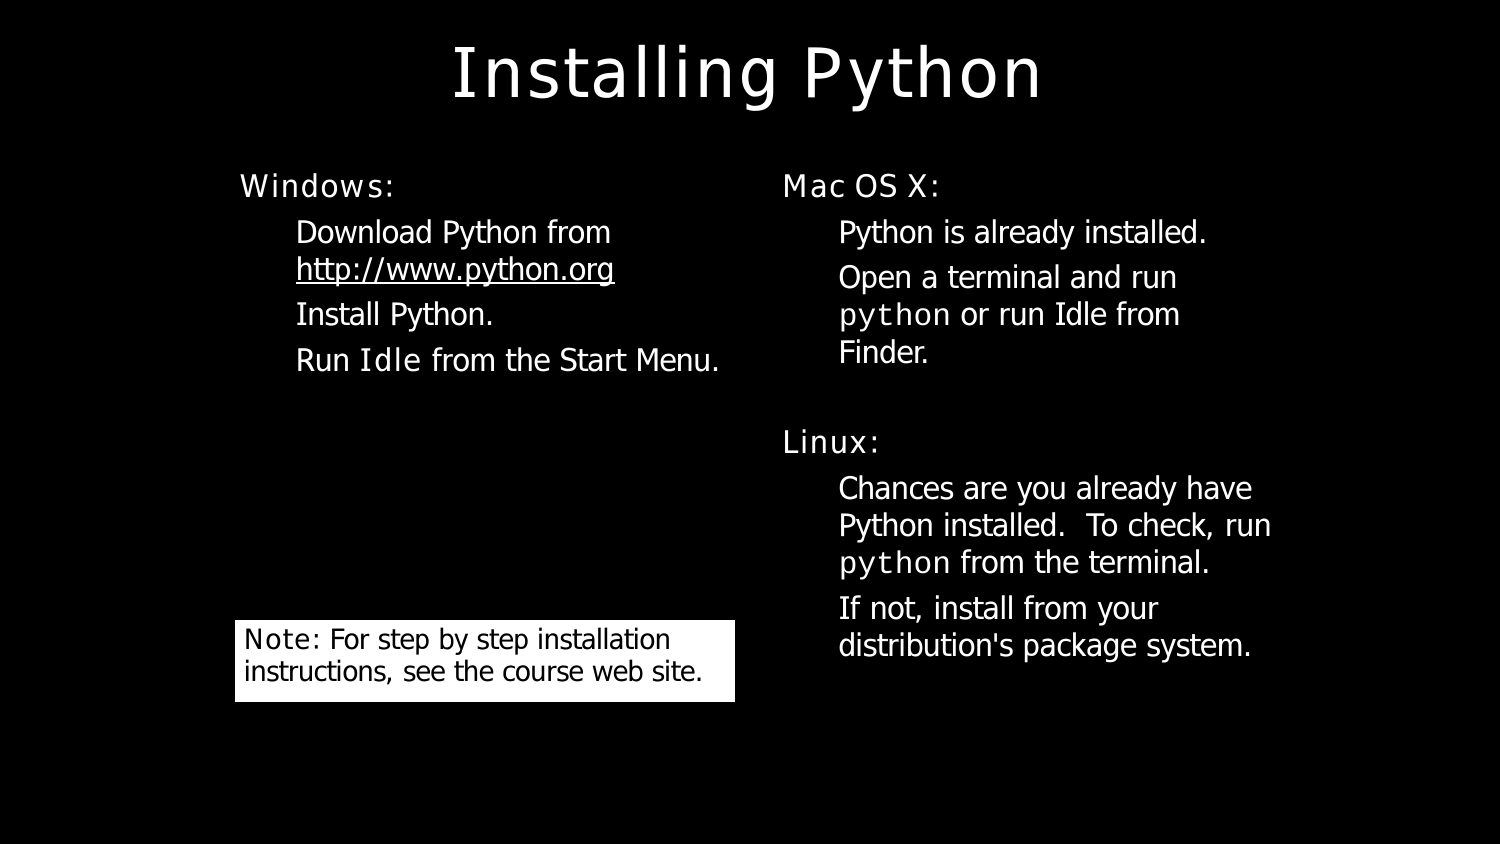

Installing Python
Windows:
Download Python from      http://www.python.org
Install Python.
Run Idle from the Start Menu.
Mac OS X:
Python is already installed.
Open a terminal and run python or run Idle from Finder.

Linux:
Chances are you already have Python installed.  To check, run python from the terminal.
If not, install from your distribution's package system.

Note: For step by step installation instructions, see the course web site.